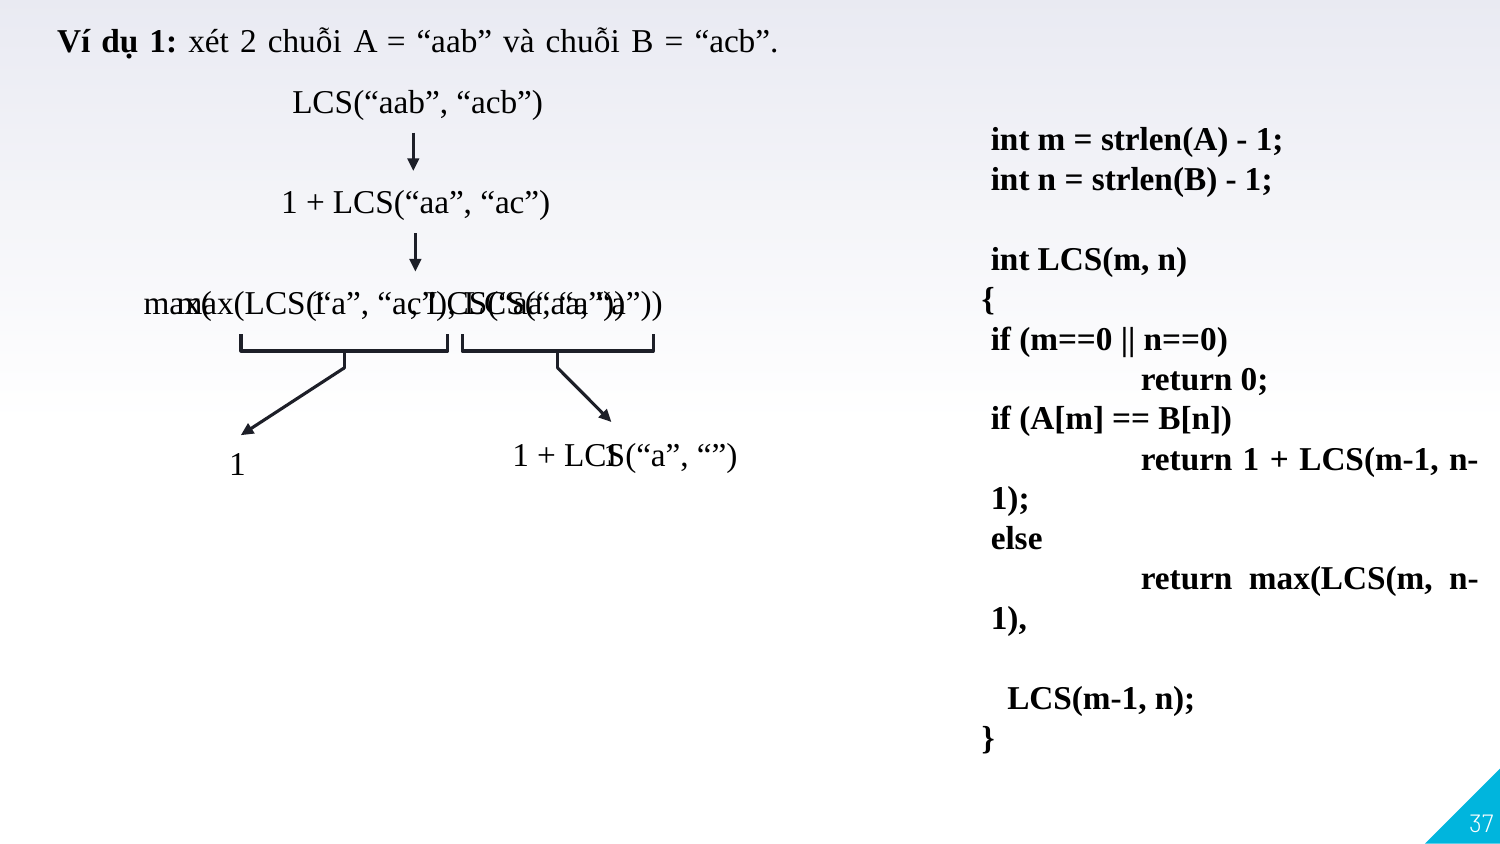

Ví dụ 1: xét 2 chuỗi A = “aab” và chuỗi B = “acb”.
LCS(“aab”, “acb”)
int m = strlen(A) - 1;
int n = strlen(B) - 1;

int LCS(m, n)
{
	if (m==0 || n==0)
		return 0;
	if (A[m] == B[n])
		return 1 + LCS(m-1, n-1);
	else
		return max(LCS(m, n-1),
				       LCS(m-1, n);
}

1 + LCS(“aa”, “ac”)

max(            1          , LCS(“aa, “a”))
max(LCS(“a”, “ac”), LCS(“aa, “a”))
1 + LCS(“a”, “”)
1
1
37